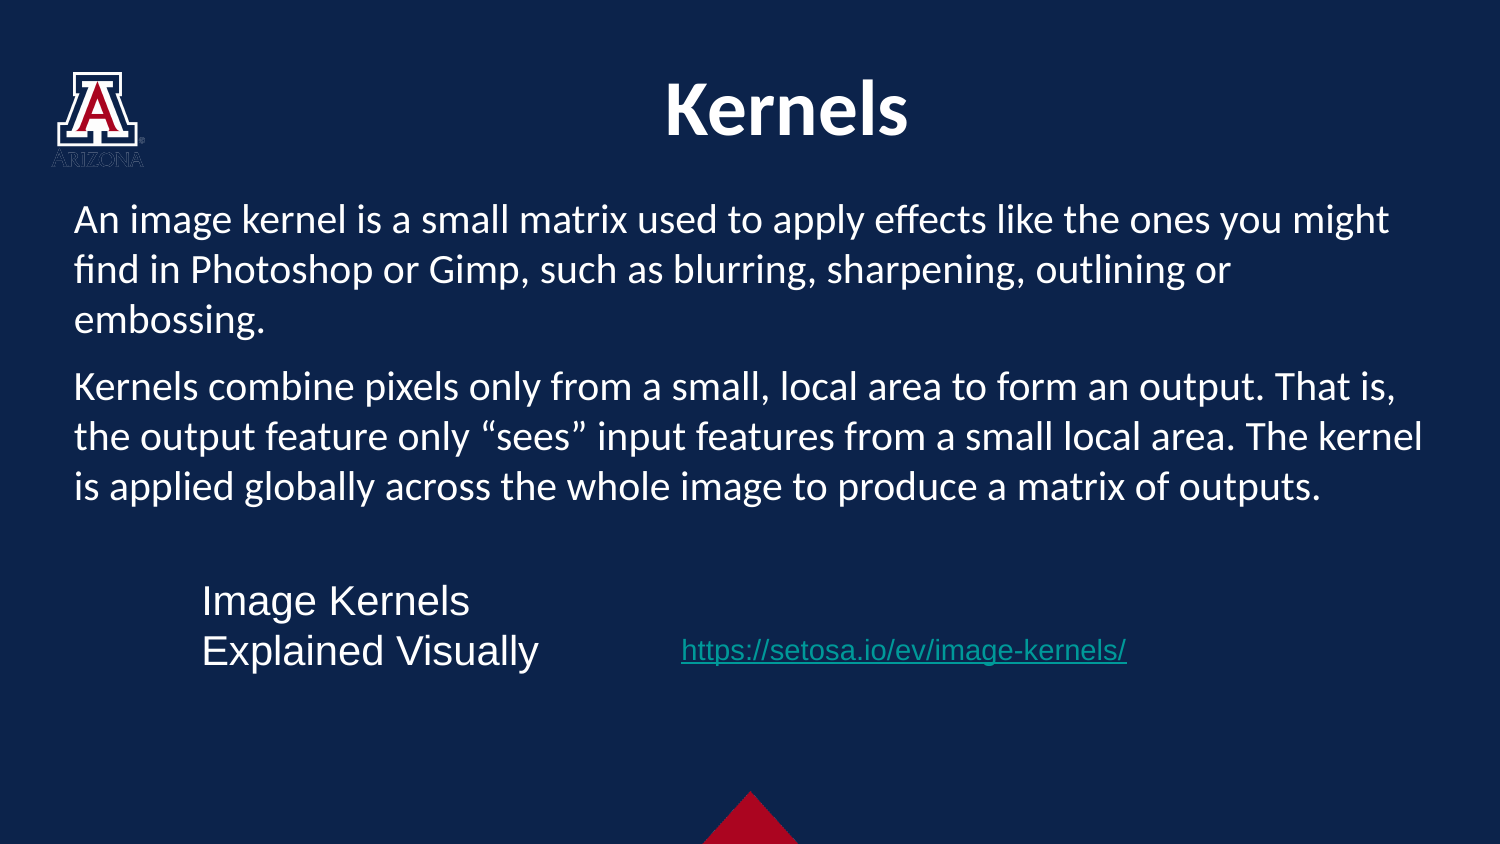

# Kernels
An image kernel is a small matrix used to apply effects like the ones you might find in Photoshop or Gimp, such as blurring, sharpening, outlining or embossing.
Kernels combine pixels only from a small, local area to form an output. That is, the output feature only “sees” input features from a small local area. The kernel is applied globally across the whole image to produce a matrix of outputs.

Image Kernels
Explained Visually
https://setosa.io/ev/image-kernels/